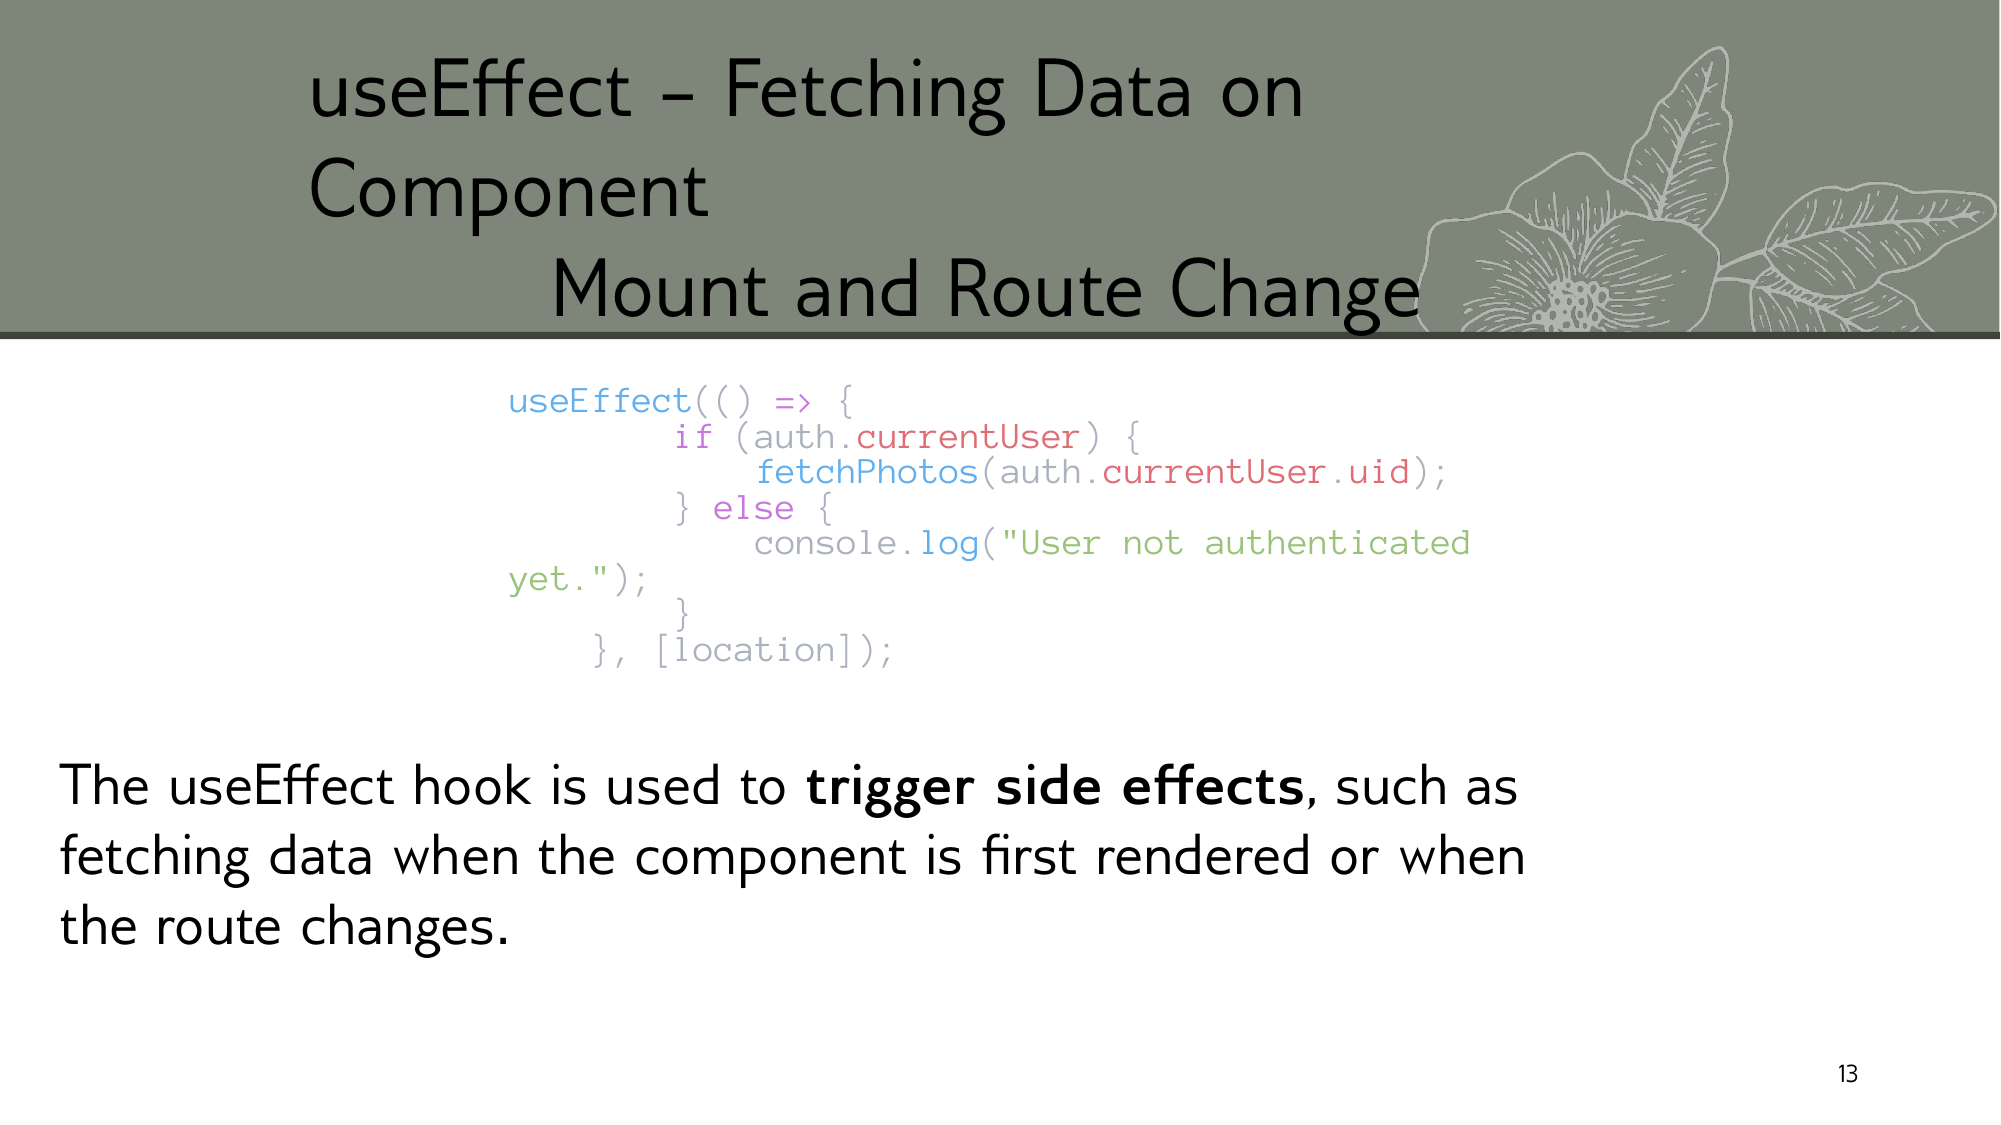

useEffect – Fetching Data on Component
Mount and Route Change
useEffect(() => {
        if (auth.currentUser) {
            fetchPhotos(auth.currentUser.uid);
        } else {
            console.log("User not authenticated yet.");
        }
    }, [location]);
The useEffect hook is used to trigger side effects, such as fetching data when the component is first rendered or when the route changes.
13